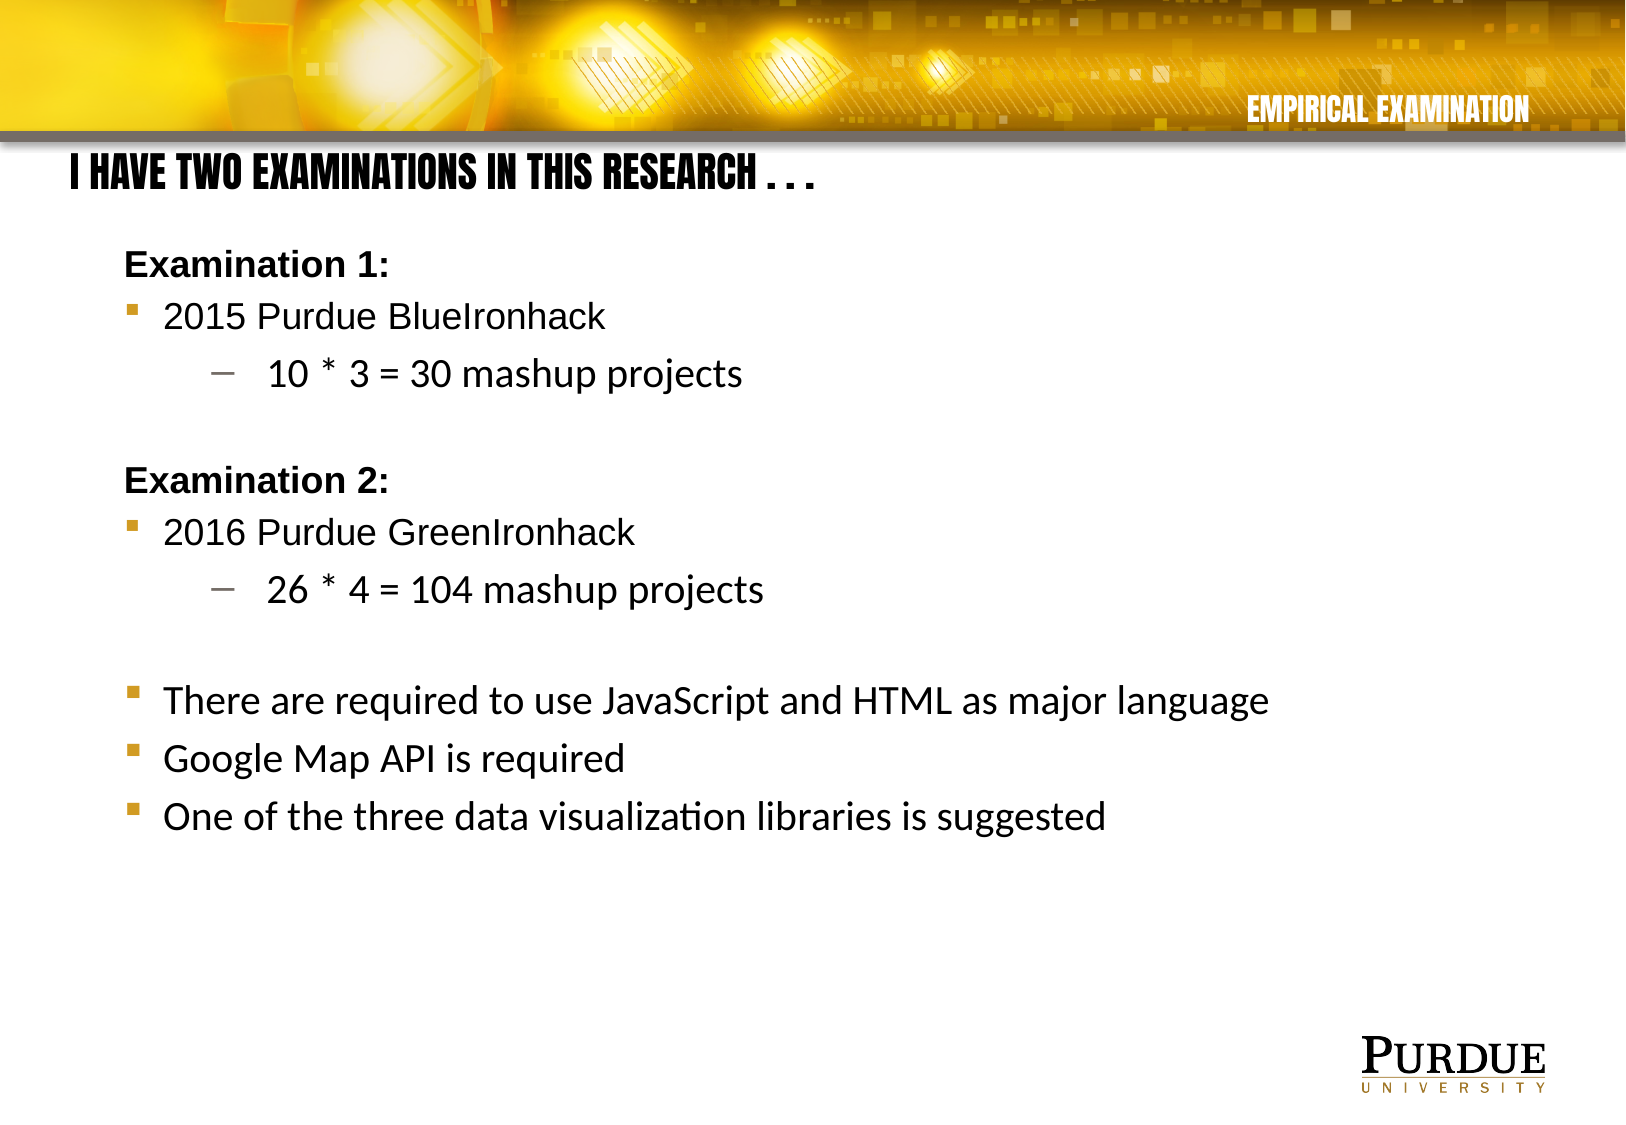

# Empirical examination
I have two examinations in this research . . .
Examination 1:
2015 Purdue BlueIronhack
10 * 3 = 30 mashup projects

Examination 2:
2016 Purdue GreenIronhack
26 * 4 = 104 mashup projects

There are required to use JavaScript and HTML as major language
Google Map API is required
One of the three data visualization libraries is suggested